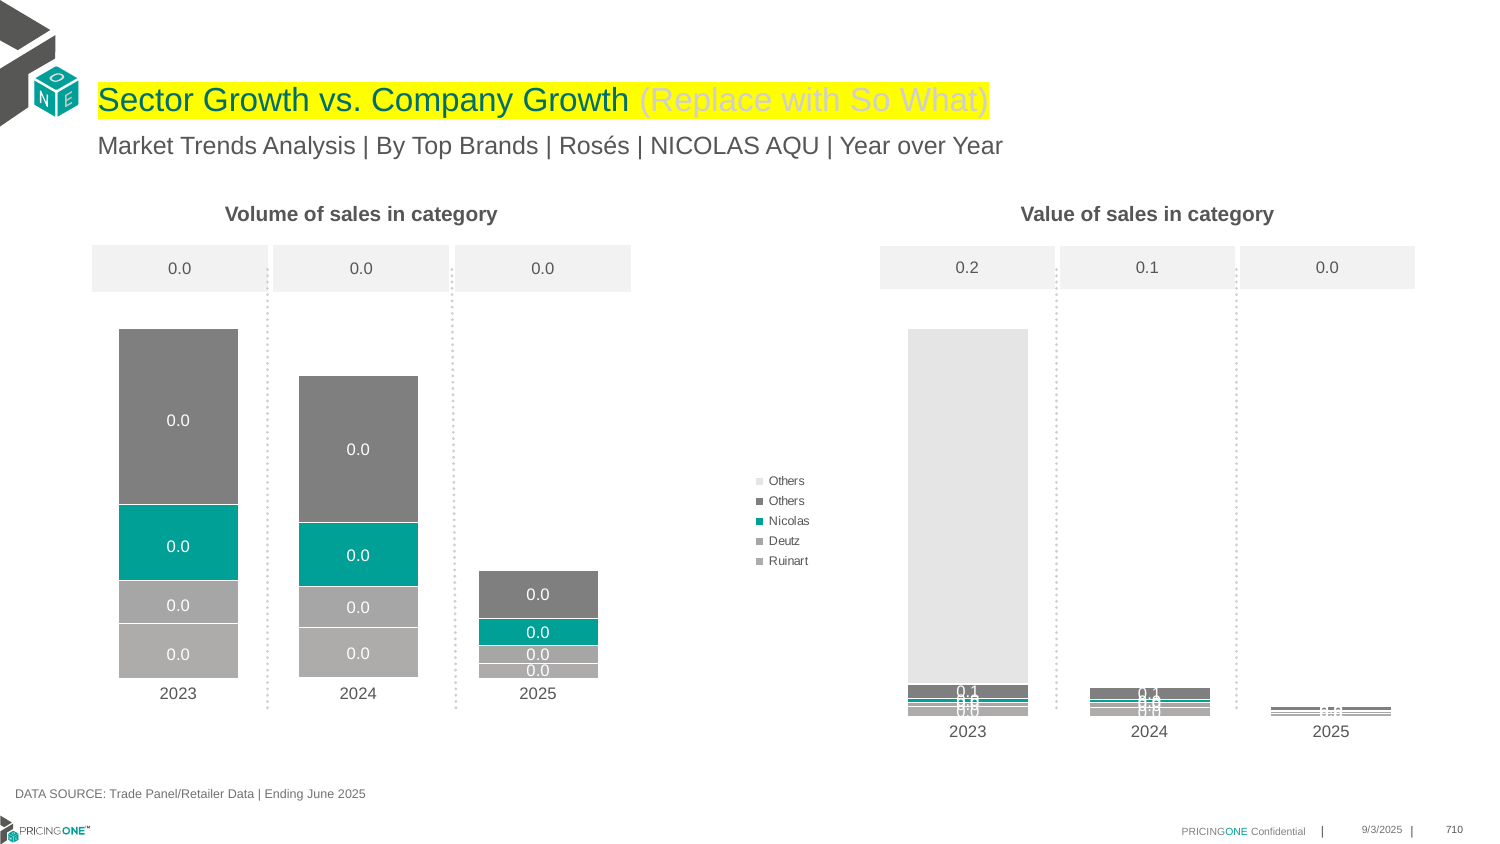

# Sector Growth vs. Company Growth (Replace with So What)
Market Trends Analysis | By Top Brands | Rosés | NICOLAS AQU | Year over Year
| Value of sales in category |  |  |
| --- | --- | --- |
| 0.2 | 0.1 | 0.0 |
| Volume of sales in category |  |  |
| --- | --- | --- |
| 0.0 | 0.0 | 0.0 |

### Chart

| Category | Ruinart | Deutz | Nicolas | Others | Others |
|---|---|---|---|---|---|
| 2023 | 0.043782 | 0.022165 | 0.017869 | 0.069897 | 1.697000000160187 |
| 2024 | 0.040697 | 0.021803 | 0.015813 | 0.059696 | 0.0 |
| 2025 | 0.012002 | 0.009009 | 0.006584 | 0.019591 | 0.0 |

### Chart

| Category | Ruinart | Deutz | Nicolas | Others | Others |
|---|---|---|---|---|---|
| 2023 | 0.000356 | 0.000284 | 0.000499 | 0.001157 | 0.0 |
| 2024 | 0.000331 | 0.000267 | 0.000423 | 0.000967 | -1.455191522836685e-11 |
| 2025 | 9.7e-05 | 0.000116 | 0.000177 | 0.000319 | 0.0 |
DATA SOURCE: Trade Panel/Retailer Data | Ending June 2025

9/3/2025
710